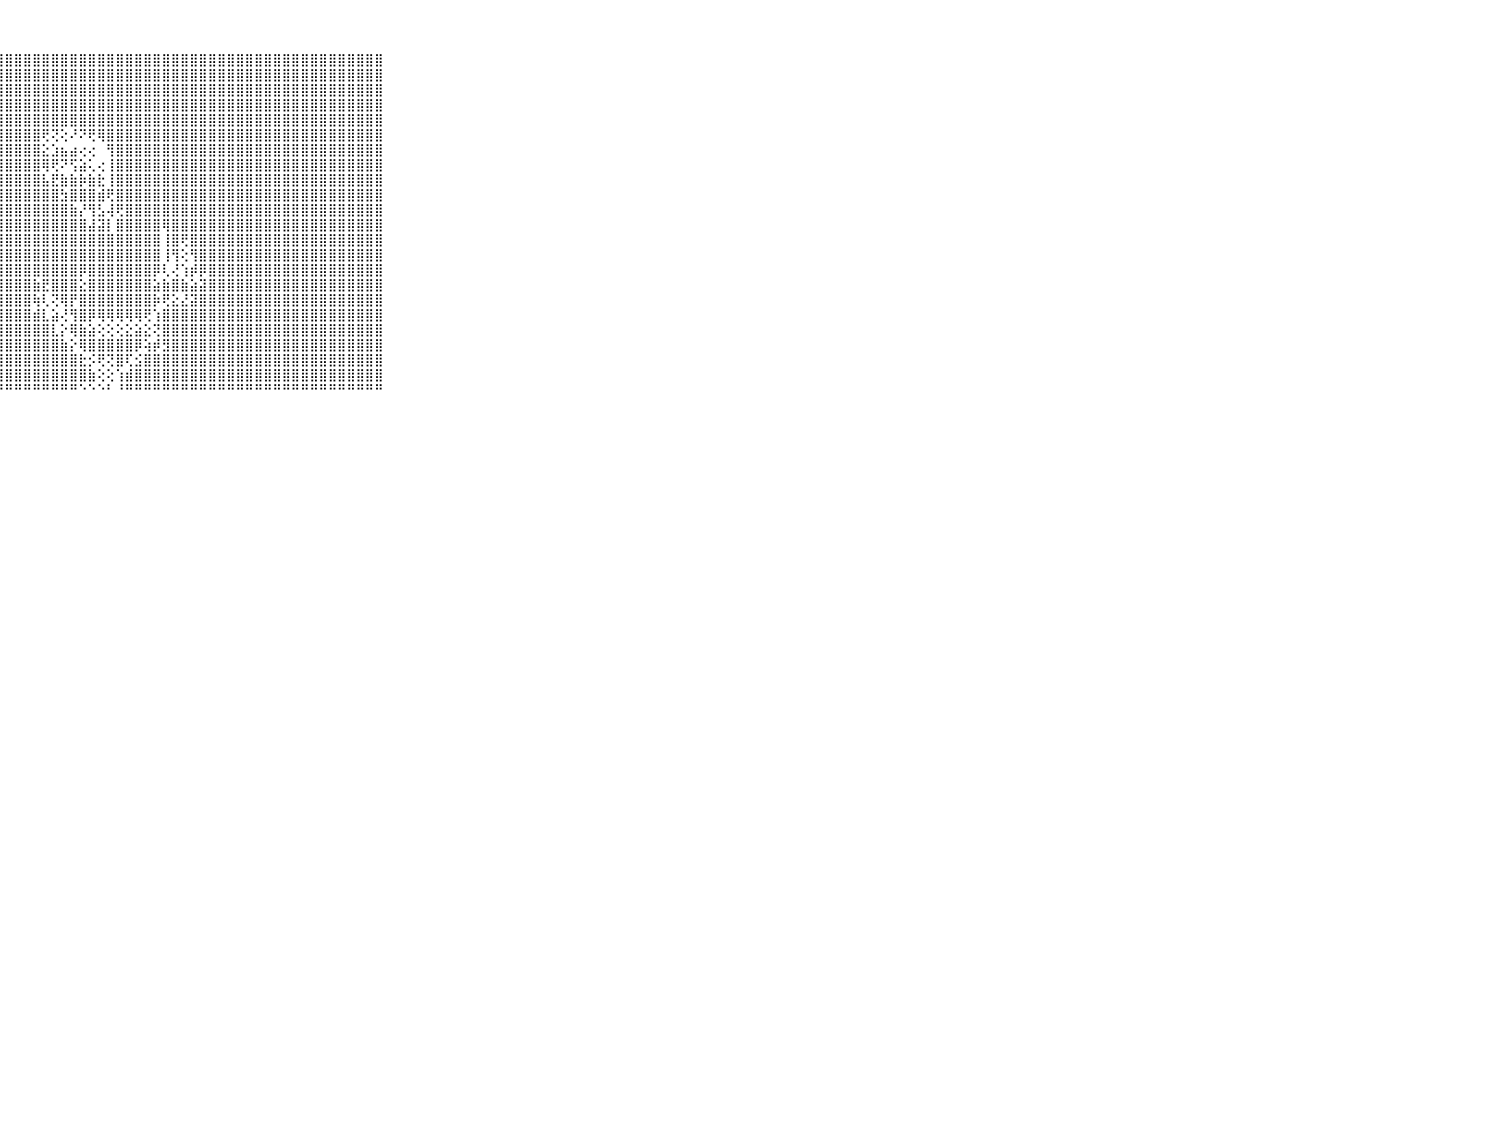

⠀⠀⠀⠀⠀⠀⠀⠀⠀⠀⠀⣿⣿⣿⣿⣿⣿⢕⢜⣿⣿⣿⣿⣿⣿⣿⣿⣿⣿⣿⣿⣿⣿⣿⣿⣿⣿⣿⣿⣿⣿⣿⣿⣿⣿⣿⣿⣿⣿⣿⣿⣿⣿⣿⣿⣿⣿⣿⣿⣿⣿⣿⣿⣿⣿⣿⣿⣿⣿⠀⠀⠀⠀⠀⠀⠀⠀⠀⠀⠀⠀
⠀⠀⠀⠀⠀⠀⠀⠀⠀⠀⠀⣿⣿⣿⣿⣿⣿⢕⢜⣿⣿⣿⣿⣿⣿⣿⣿⣿⣿⣿⣿⣿⣿⣿⣿⣿⣿⣿⣿⣿⣿⣿⣿⣿⣿⣿⣿⣿⣿⣿⣿⣿⣿⣿⣿⣿⣿⣿⣿⣿⣿⣿⣿⣿⣿⣿⣿⣿⣿⠀⠀⠀⠀⠀⠀⠀⠀⠀⠀⠀⠀
⠀⠀⠀⠀⠀⠀⠀⠀⠀⠀⠀⣿⣿⣿⣿⣿⣿⢕⡕⣿⣿⣿⣿⣿⣿⣿⣿⣿⣿⣿⣿⣿⣿⣿⣿⣿⣿⣿⣿⣿⣿⣿⣿⣿⣿⣿⣿⣿⣿⣿⣿⣿⣿⣿⣿⣿⣿⣿⣿⣿⣿⣿⣿⣿⣿⣿⣿⣿⣿⠀⠀⠀⠀⠀⠀⠀⠀⠀⠀⠀⠀
⠀⠀⠀⠀⠀⠀⠀⠀⠀⠀⠀⣿⣿⣿⣿⣿⣿⢕⢜⣿⣿⣿⣿⣿⣿⣿⣿⣿⣿⣿⣿⣿⣿⣿⣿⣿⣿⣿⣿⣿⣿⣿⣿⣿⣿⣿⣿⣿⣿⣿⣿⣿⣿⣿⣿⣿⣿⣿⣿⣿⣿⣿⣿⣿⣿⣿⣿⣿⣿⠀⠀⠀⠀⠀⠀⠀⠀⠀⠀⠀⠀
⠀⠀⠀⠀⠀⠀⠀⠀⠀⠀⠀⣿⣿⣿⣿⣿⣿⢕⢕⣿⣿⣿⣿⣿⣿⣿⣿⣿⣿⣿⣿⣿⣿⣿⣿⣿⣿⣿⣿⣿⣿⣿⣿⣿⣿⣿⣿⣿⣿⣿⣿⣿⣿⣿⣿⣿⣿⣿⣿⣿⣿⣿⣿⣿⣿⣿⣿⣿⣿⠀⠀⠀⠀⠀⠀⠀⠀⠀⠀⠀⠀
⠀⠀⠀⠀⠀⠀⠀⠀⠀⠀⠀⣿⣿⣿⣿⣿⣿⡕⢕⣽⣿⣿⣿⣿⣿⣿⣿⣿⣿⣿⣿⣿⢟⢝⢕⠜⠝⢟⢿⣿⣿⣿⣿⣿⣿⣿⣿⣿⣿⣿⣿⣿⣿⣿⣿⣿⣿⣿⣿⣿⣿⣿⣿⣿⣿⣿⣿⣿⣿⠀⠀⠀⠀⠀⠀⠀⠀⠀⠀⠀⠀
⠀⠀⠀⠀⠀⠀⠀⠀⠀⠀⠀⣿⣿⣿⣿⣿⣿⡕⢕⣿⣿⣿⣿⣿⣿⣿⣿⣿⣿⣿⣿⣿⣕⣱⣦⣴⢔⢔⠀⢻⣿⣿⣿⣿⣿⣿⣿⣿⣿⣿⣿⣿⣿⣿⣿⣿⣿⣿⣿⣿⣿⣿⣿⣿⣿⣿⣿⣿⣿⠀⠀⠀⠀⠀⠀⠀⠀⠀⠀⠀⠀
⠀⠀⠀⠀⠀⠀⠀⠀⠀⠀⠀⣿⣿⣿⣿⣿⣿⡇⢕⢽⣿⣿⣿⣿⣿⣿⣿⣿⣿⣿⣿⣿⢿⢟⠝⢫⣵⢅⢔⢸⣿⣿⣿⣿⣿⣿⣿⣿⣿⣿⣿⣿⣿⣿⣿⣿⣿⣿⣿⣿⣿⣿⣿⣿⣿⣿⣿⣿⣿⠀⠀⠀⠀⠀⠀⠀⠀⠀⠀⠀⠀
⠀⠀⠀⠀⠀⠀⠀⠀⠀⠀⠀⣿⣿⣿⣿⣿⣿⡇⢕⢸⣿⣿⣿⣿⣿⣿⣿⣿⣿⣿⣿⣿⣧⣟⣷⣷⡷⣷⣗⢸⣿⣿⣿⣿⣿⣿⣿⣿⣿⣿⣿⣿⣿⣿⣿⣿⣿⣿⣿⣿⣿⣿⣿⣿⣿⣿⣿⣿⣿⠀⠀⠀⠀⠀⠀⠀⠀⠀⠀⠀⠀
⠀⠀⠀⠀⠀⠀⠀⠀⠀⠀⠀⣿⣿⣿⣿⣿⣿⡇⢕⢸⣿⣿⣿⣿⣿⣿⣿⣿⣿⣿⣿⣿⣿⣿⣳⣿⣿⣿⣾⢟⣿⣿⣿⣿⣿⣿⣿⣿⣿⣿⣿⣿⣿⣿⣿⣿⣿⣿⣿⣿⣿⣿⣿⣿⣿⣿⣿⣿⣿⠀⠀⠀⠀⠀⠀⠀⠀⠀⠀⠀⠀
⠀⠀⠀⠀⠀⠀⠀⠀⠀⠀⠀⣿⣿⣿⣿⣿⣿⡇⢕⢸⣿⣿⣿⣿⣿⣿⣿⣿⣿⣿⣿⣿⣿⣿⣿⣷⡜⢻⣣⢼⢟⣿⣿⣿⣿⣿⣿⣿⣿⣿⣿⣿⣿⣿⣿⣿⣿⣿⣿⣿⣿⣿⣿⣿⣿⣿⣿⣿⣿⠀⠀⠀⠀⠀⠀⠀⠀⠀⠀⠀⠀
⠀⠀⠀⠀⠀⠀⠀⠀⠀⠀⠀⣿⣿⣿⣿⣿⣿⡇⢕⢸⣿⣿⣿⣿⣿⣿⣿⣿⣿⣿⣿⣿⣿⣿⣿⣿⣿⣼⣽⡇⣿⣿⣿⣿⣿⢿⣿⣿⣿⣿⣿⣿⣿⣿⣿⣿⣿⣿⣿⣿⣿⣿⣿⣿⣿⣿⣿⣿⣿⠀⠀⠀⠀⠀⠀⠀⠀⠀⠀⠀⠀
⠀⠀⠀⠀⠀⠀⠀⠀⠀⠀⠀⣿⣿⣿⣿⣿⣿⡇⢕⢸⣿⣿⣿⣿⣿⣿⣿⣿⣿⣿⣿⣿⣿⣿⣿⣿⣿⣿⣿⣿⣿⣿⣿⣿⣿⢸⣿⢟⣿⣿⣿⣿⣿⣿⣿⣿⣿⣿⣿⣿⣿⣿⣿⣿⣿⣿⣿⣿⣿⠀⠀⠀⠀⠀⠀⠀⠀⠀⠀⠀⠀
⠀⠀⠀⠀⠀⠀⠀⠀⠀⠀⠀⣿⣿⣿⣿⣿⣿⡇⢕⢸⣿⣿⣿⣿⣿⣿⣿⣿⣿⣿⣿⣿⣿⣿⣿⣿⣿⣿⣿⣿⣿⣿⣿⣿⣿⢸⢻⢕⢻⣿⣿⣿⣿⣿⣿⣿⣿⣿⣿⣿⣿⣿⣿⣿⣿⣿⣿⣿⣿⠀⠀⠀⠀⠀⠀⠀⠀⠀⠀⠀⠀
⠀⠀⠀⠀⠀⠀⠀⠀⠀⠀⠀⣿⣿⣿⣿⣿⣿⡇⢕⢸⣿⣿⣿⣿⣿⣿⣿⣿⣿⣿⣿⣿⣿⣿⣿⣿⡿⣿⣿⣿⣿⣿⣿⣿⡿⢇⢜⢱⡾⡿⣿⣿⣿⣿⣿⣿⣿⣿⣿⣿⣿⣿⣿⣿⣿⣿⣿⣿⣿⠀⠀⠀⠀⠀⠀⠀⠀⠀⠀⠀⠀
⠀⠀⠀⠀⠀⠀⠀⠀⠀⠀⠀⣿⣿⣿⣿⣿⣿⡇⢕⢸⣿⣿⣿⣿⣿⣿⣿⣿⣿⣿⣿⣷⣟⣿⣿⣿⣕⣿⣿⣿⣿⣿⣿⣿⣵⣷⣿⣷⣵⣽⣿⣿⣿⣿⣿⣿⣿⣿⣿⣿⣿⣿⣿⣿⣿⣿⣿⣿⣿⠀⠀⠀⠀⠀⠀⠀⠀⠀⠀⠀⠀
⠀⠀⠀⠀⠀⠀⠀⠀⠀⠀⠀⣿⣿⣿⣿⣿⣿⡷⢔⢸⣿⣿⣿⣿⣿⣿⣿⣿⣿⣿⣿⢷⢇⢝⢿⡟⣿⣿⣿⣿⣿⣿⣿⣿⡷⢟⣕⣜⣽⣿⣿⣿⣿⣿⣿⣿⣿⣿⣿⣿⣿⣿⣿⣿⣿⣿⣿⣿⣿⠀⠀⠀⠀⠀⠀⠀⠀⠀⠀⠀⠀
⠀⠀⠀⠀⠀⠀⠀⠀⠀⠀⠀⣿⣿⣿⣿⣿⣿⡗⢔⢸⣿⣿⣿⣿⣿⣿⣿⣿⣿⣿⣿⣾⣇⣵⢜⢻⣿⡿⢿⢿⢿⢿⢿⢟⢱⣿⣿⣿⣿⣿⣿⣿⣿⣿⣿⣿⣿⣿⣿⣿⣿⣿⣿⣿⣿⣿⣿⣿⣿⠀⠀⠀⠀⠀⠀⠀⠀⠀⠀⠀⠀
⠀⠀⠀⠀⠀⠀⠀⠀⠀⠀⠀⣿⣿⣿⣿⣿⣿⣯⢔⢸⣿⣿⣿⣿⣿⣿⣿⣿⣿⣿⣿⣿⣿⣇⡕⢿⣷⣵⢕⢕⢕⣕⣵⣕⢝⣿⣿⣿⣿⣿⣿⣿⣿⣿⣿⣿⣿⣿⣿⣿⣿⣿⣿⣿⣿⣿⣿⣿⣿⠀⠀⠀⠀⠀⠀⠀⠀⠀⠀⠀⠀
⠀⠀⠀⠀⠀⠀⠀⠀⠀⠀⠀⣿⣿⣿⣿⣿⣿⡟⢔⢸⣿⣿⣿⣿⣿⣿⣿⣿⣿⣿⣿⣿⣿⣿⣷⡕⢿⣿⣿⣿⣿⣿⡿⢵⡾⣻⣿⣿⣿⣿⣿⣿⣿⣿⣿⣿⣿⣿⣿⣿⣿⣿⣿⣿⣿⣿⣿⣿⣿⠀⠀⠀⠀⠀⠀⠀⠀⠀⠀⠀⠀
⠀⠀⠀⠀⠀⠀⠀⠀⠀⠀⠀⣿⣿⣿⣿⣿⣿⡟⢔⢸⣿⣿⣿⣿⣿⣿⣿⣿⣿⣿⣿⣿⣿⣿⣿⣿⣗⡪⢟⢝⣿⢏⣪⣿⣿⣿⣿⣿⣿⣿⣿⣿⣿⣿⣿⣿⣿⣿⣿⣿⣿⣿⣿⣿⣿⣿⣿⣿⣿⠀⠀⠀⠀⠀⠀⠀⠀⠀⠀⠀⠀
⠀⠀⠀⠀⠀⠀⠀⠀⠀⠀⠀⣿⣿⣿⣿⣿⣿⣿⢔⢸⣿⣿⣿⣿⣿⣿⣿⣿⣿⣿⣿⣿⣿⣿⣿⣿⣿⣷⢕⢕⢱⣾⣿⣿⣿⣿⣿⣿⣿⣿⣿⣿⣿⣿⣿⣿⣿⣿⣿⣿⣿⣿⣿⣿⣿⣿⣿⣿⣿⠀⠀⠀⠀⠀⠀⠀⠀⠀⠀⠀⠀
⠀⠀⠀⠀⠀⠀⠀⠀⠀⠀⠀⠙⠛⠛⠛⠛⠛⠛⠐⠘⠛⠛⠛⠛⠛⠛⠛⠛⠛⠛⠛⠛⠛⠛⠛⠛⠑⠑⠑⠃⠘⠛⠛⠛⠛⠛⠛⠛⠛⠛⠛⠛⠛⠛⠛⠛⠛⠛⠛⠛⠛⠛⠛⠛⠛⠛⠛⠛⠛⠀⠀⠀⠀⠀⠀⠀⠀⠀⠀⠀⠀